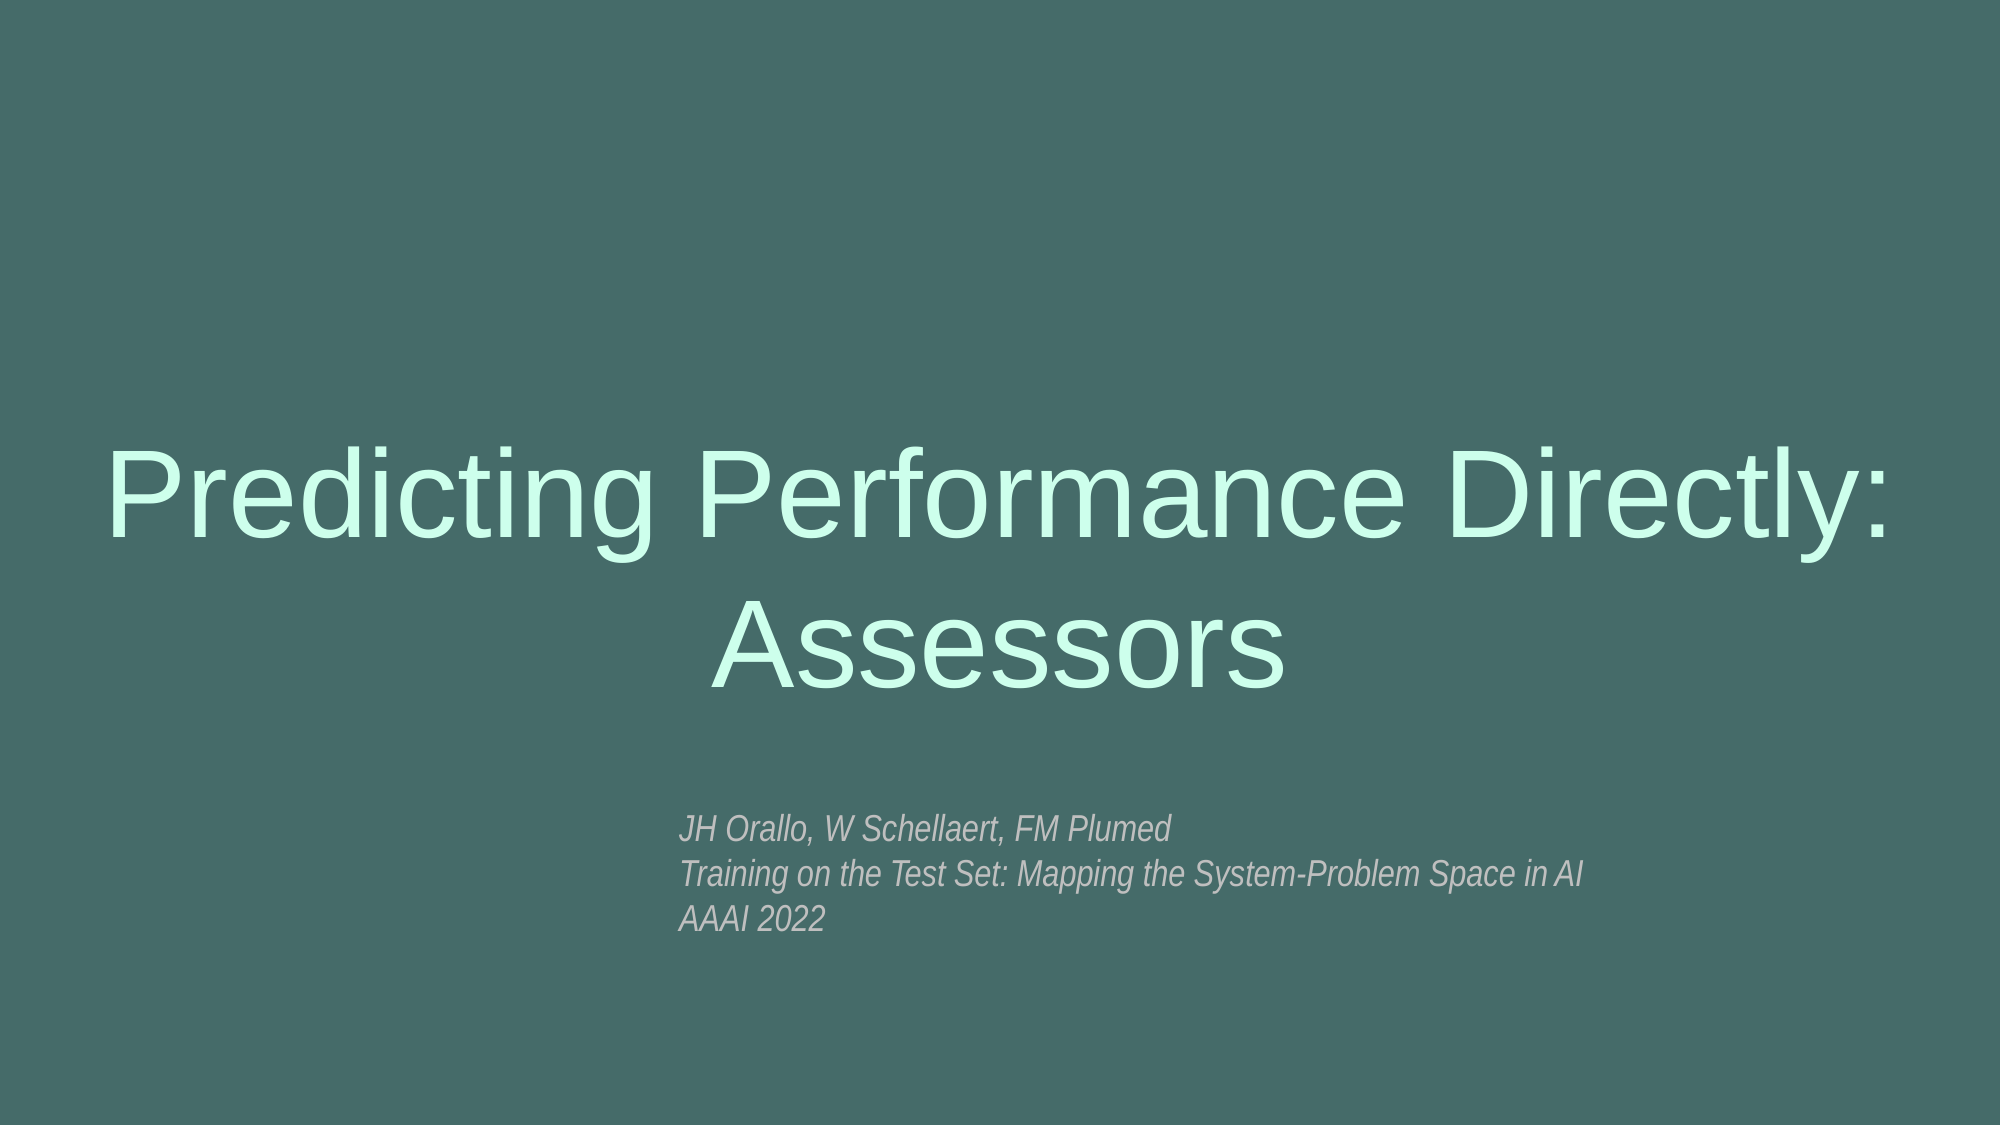

Predicting Performance Directly:
Assessors
JH Orallo, W Schellaert, FM Plumed
Training on the Test Set: Mapping the System-Problem Space in AI
AAAI 2022
Item Response Theory for NLP
23